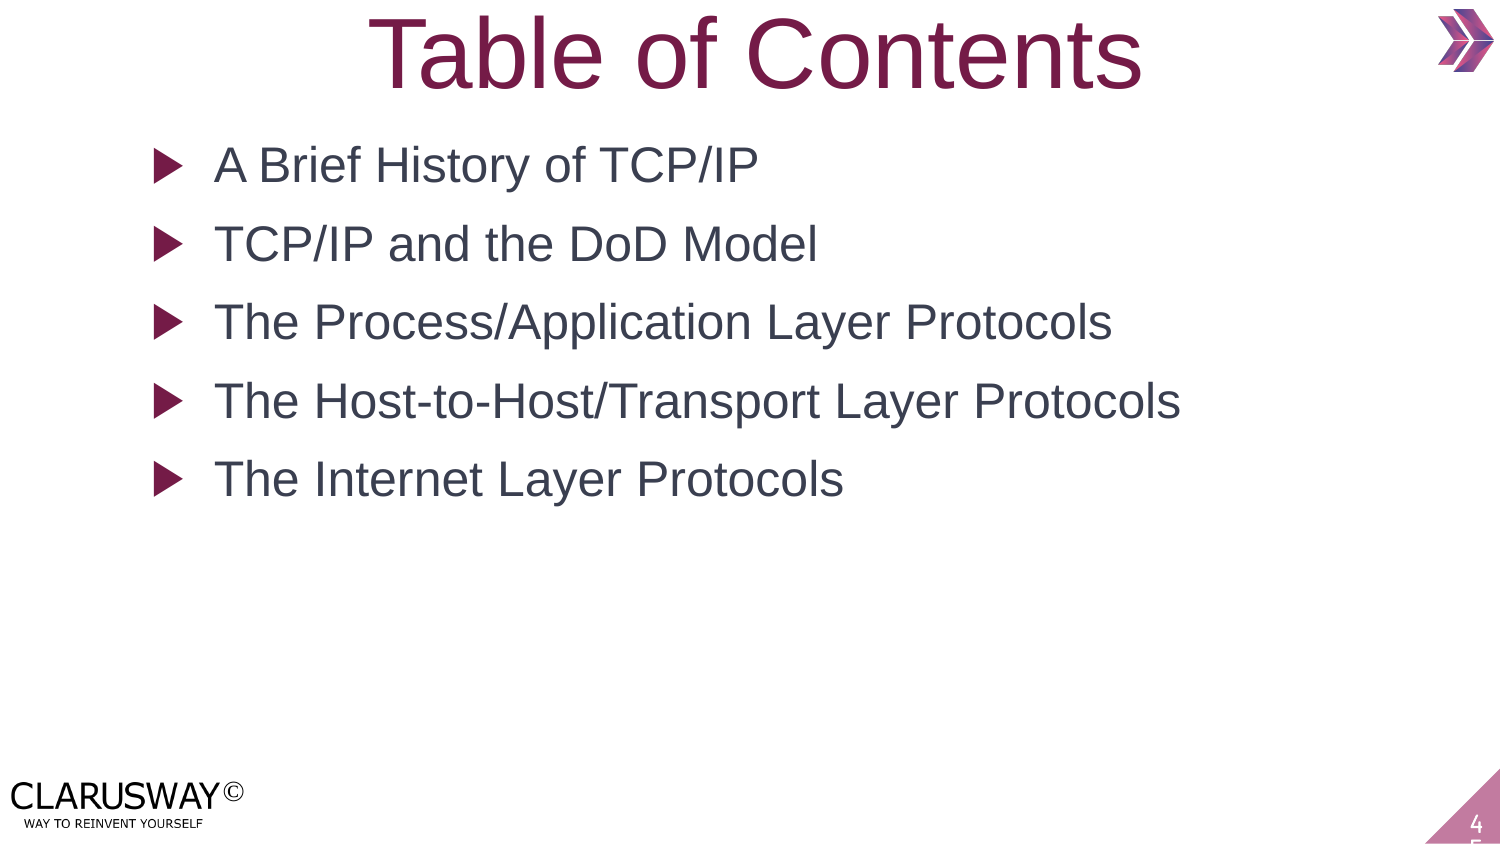

Table of Contents
A Brief History of TCP/IP
TCP/IP and the DoD Model
The Process/Application Layer Protocols
The Host-to-Host/Transport Layer Protocols
The Internet Layer Protocols
45